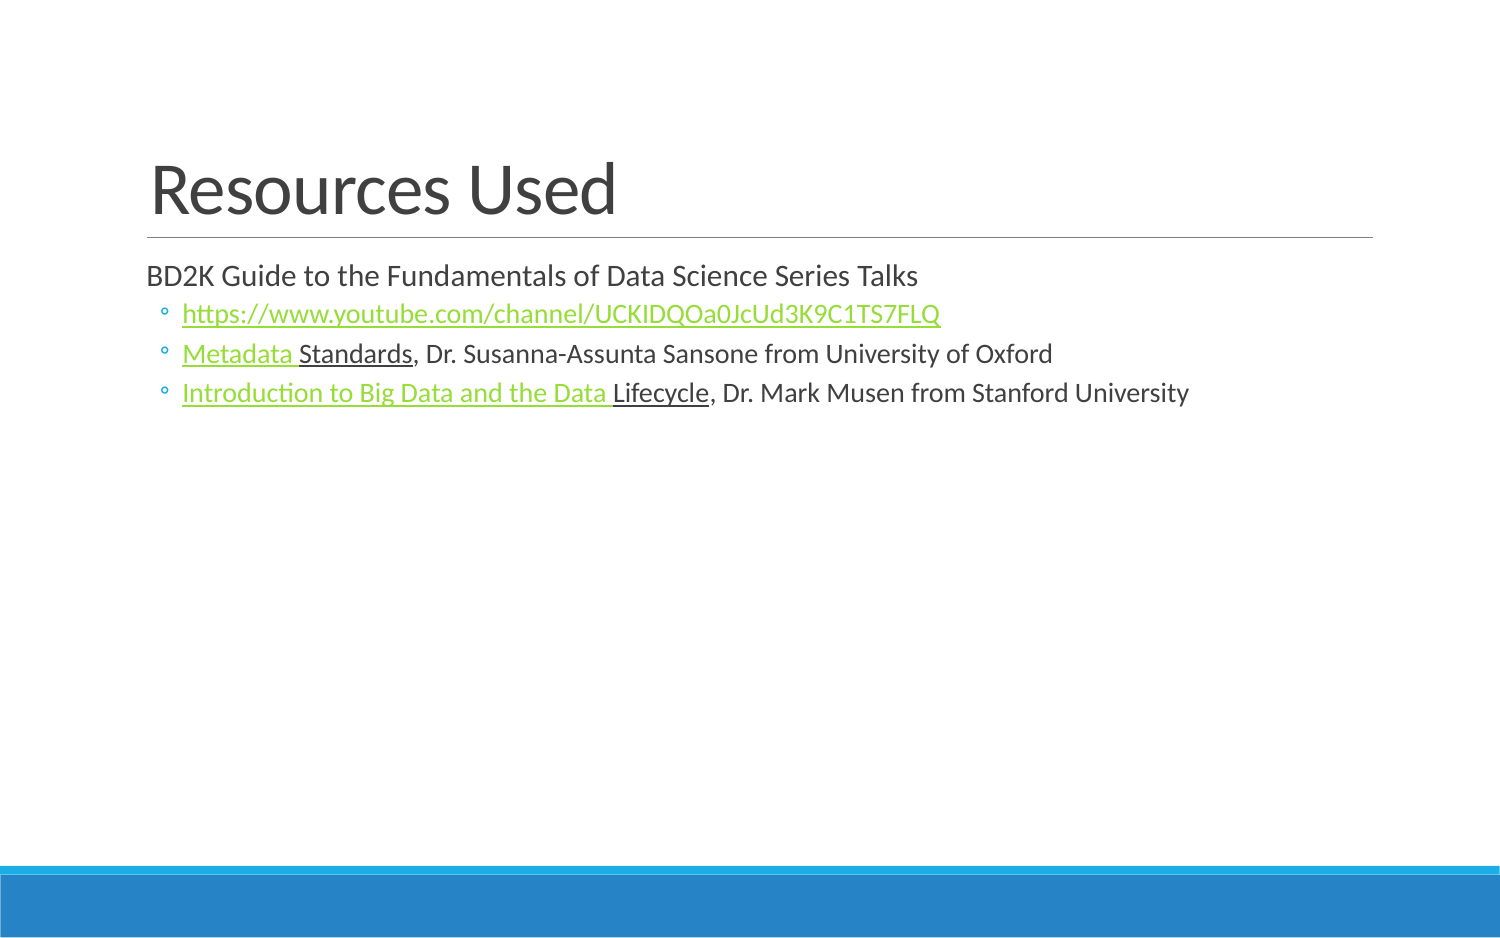

# Resources Used
BD2K Guide to the Fundamentals of Data Science Series Talks
https://www.youtube.com/channel/UCKIDQOa0JcUd3K9C1TS7FLQ
Metadata Standards, Dr. Susanna-Assunta Sansone from University of Oxford
Introduction to Big Data and the Data Lifecycle, Dr. Mark Musen from Stanford University